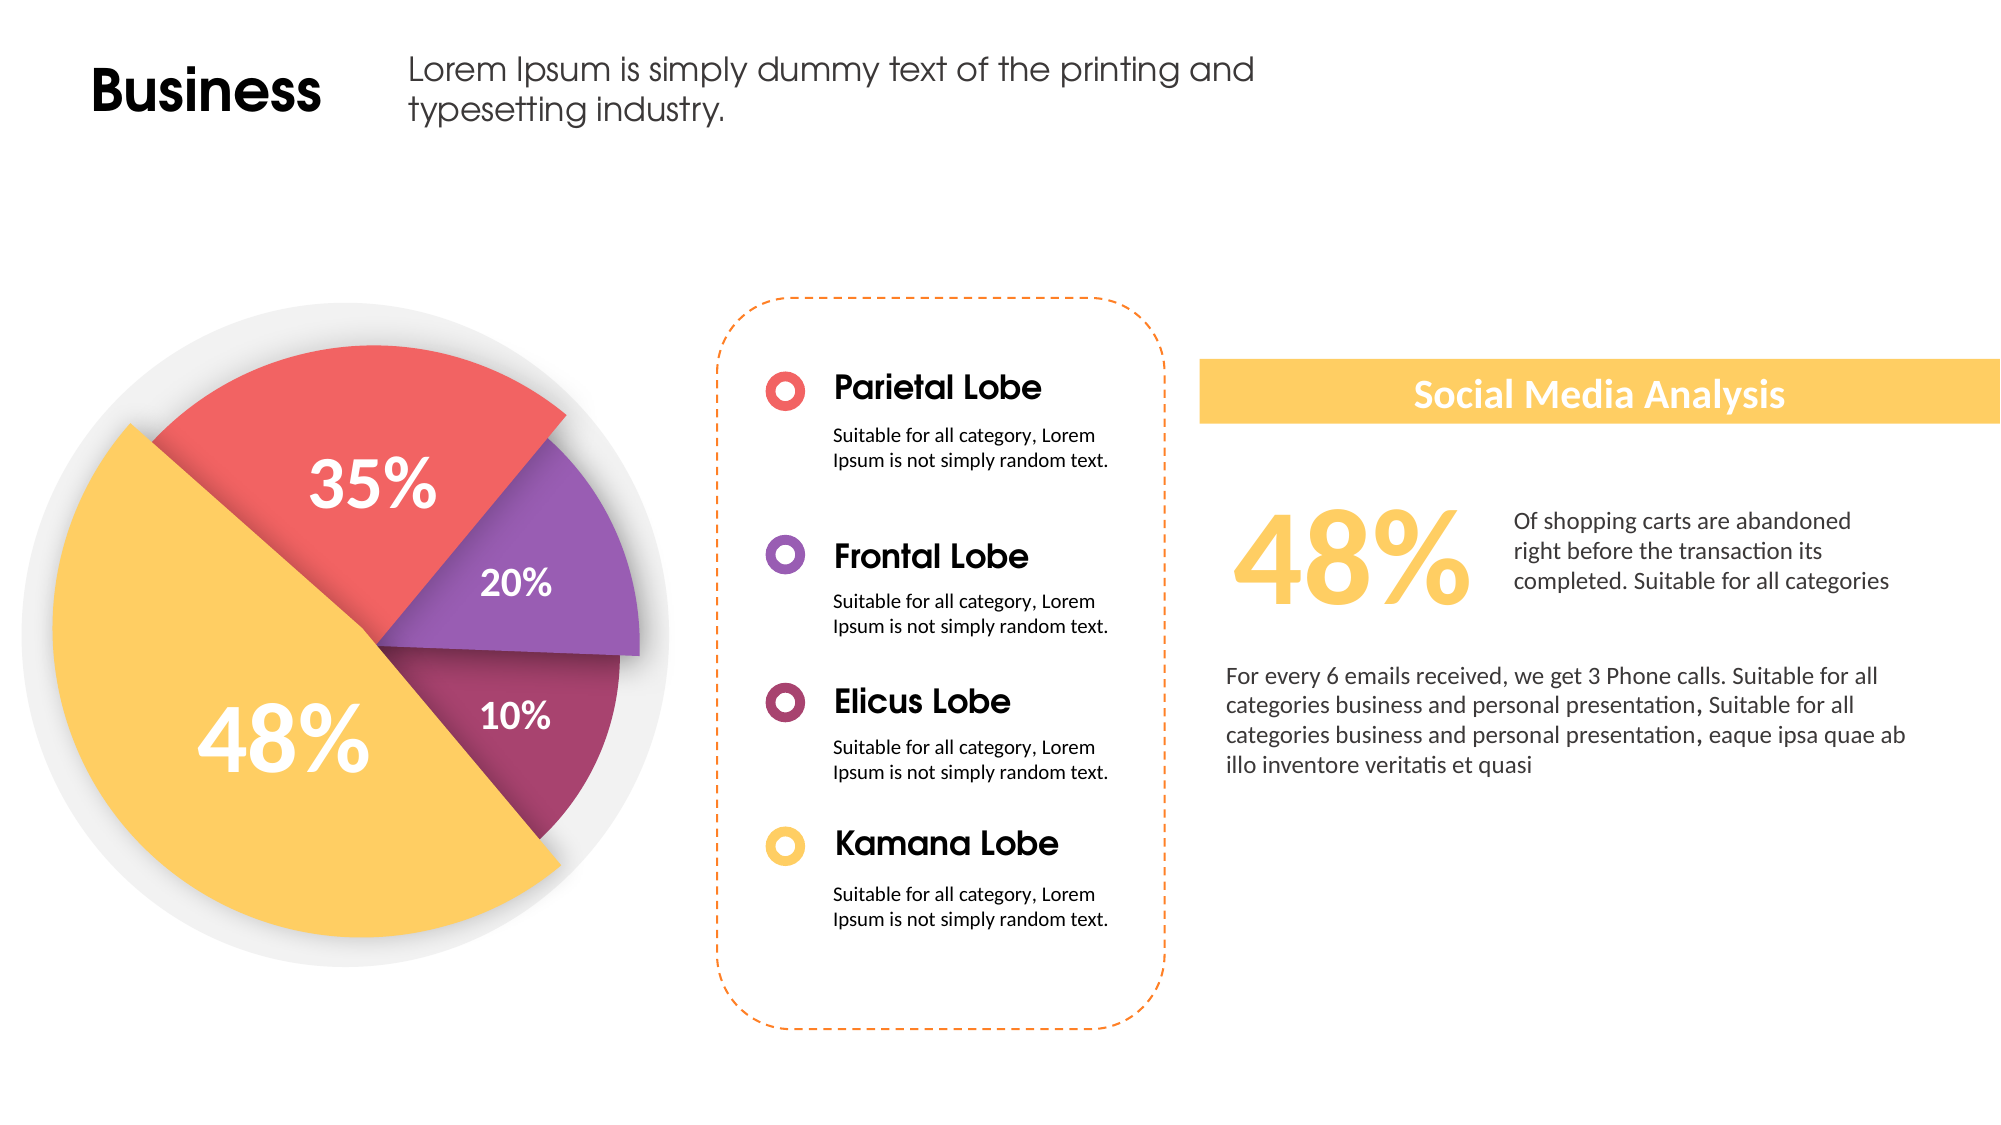

Lorem Ipsum is simply dummy text of the printing and typesetting industry.
Business

35%

20%
48%
10%
Parietal Lobe
Social Media Analysis

Suitable for all category, Lorem Ipsum is not simply random text.
48%
Of shopping carts are abandoned right before the transaction its completed. Suitable for all categories
Frontal Lobe

Suitable for all category, Lorem Ipsum is not simply random text.
For every 6 emails received, we get 3 Phone calls. Suitable for all categories business and personal presentation, Suitable for all categories business and personal presentation, eaque ipsa quae ab illo inventore veritatis et quasi

Elicus Lobe

Suitable for all category, Lorem Ipsum is not simply random text.
Kamana Lobe

Suitable for all category, Lorem Ipsum is not simply random text.